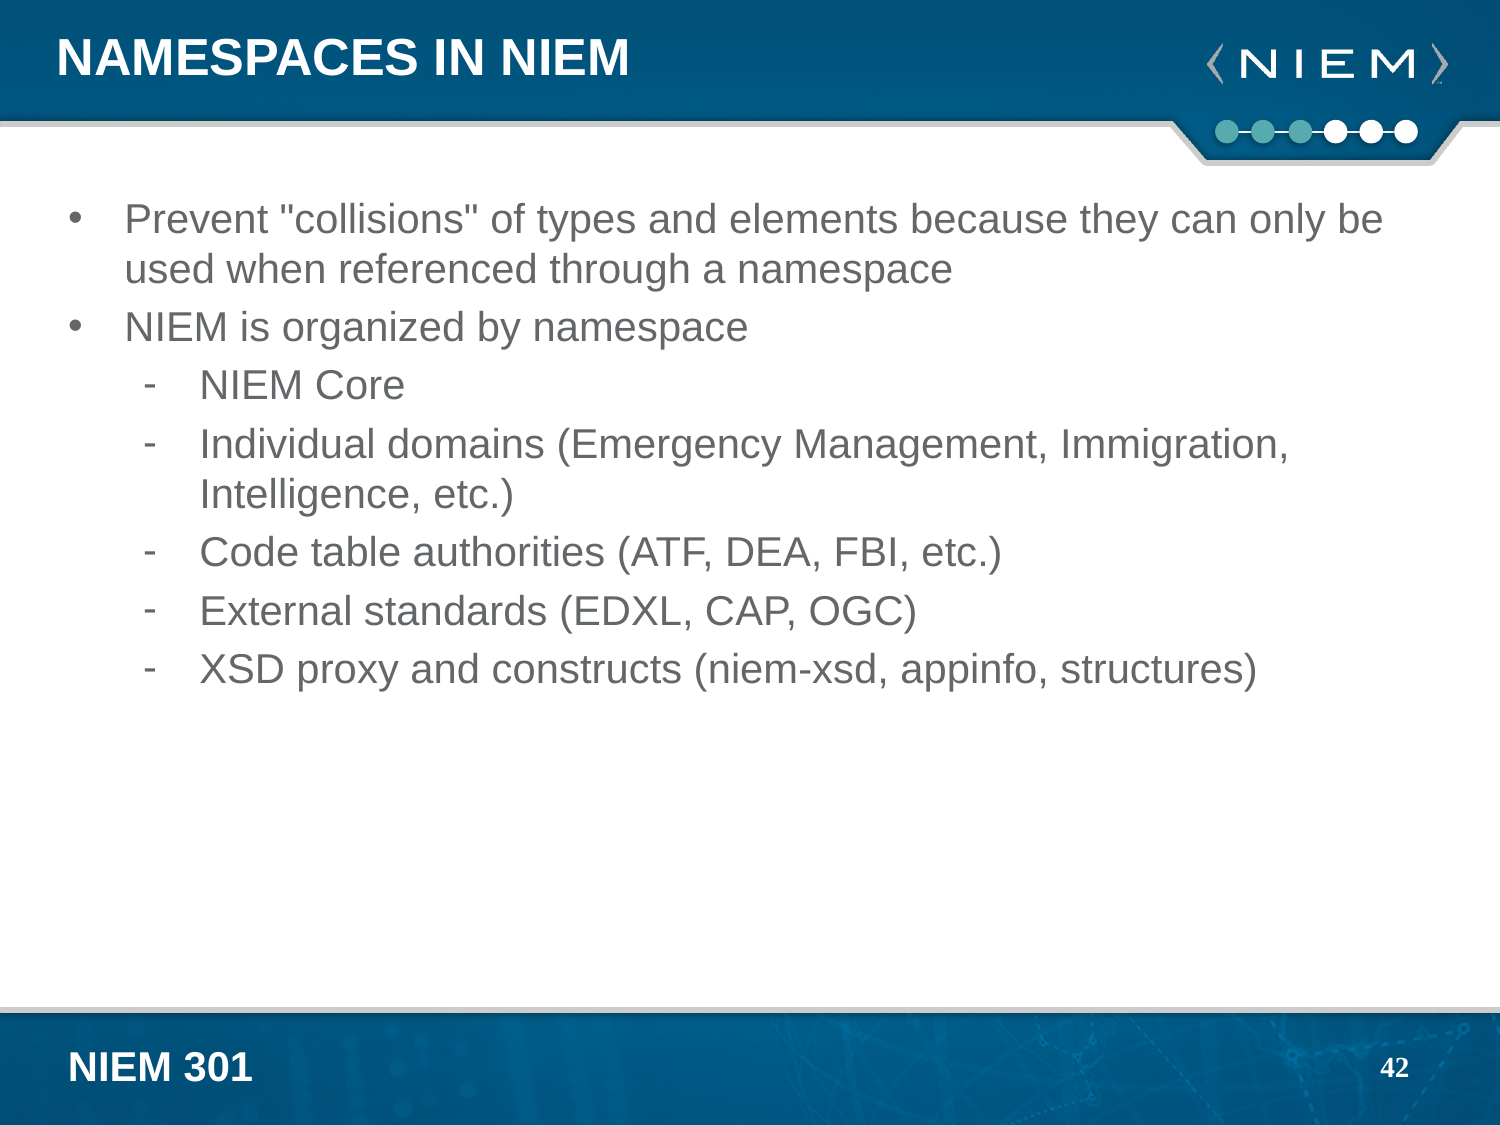

# Namespaces in NIEM

Prevent "collisions" of types and elements because they can only be used when referenced through a namespace
NIEM is organized by namespace
NIEM Core
Individual domains (Emergency Management, Immigration, Intelligence, etc.)
Code table authorities (ATF, DEA, FBI, etc.)
External standards (EDXL, CAP, OGC)
XSD proxy and constructs (niem-xsd, appinfo, structures)
42